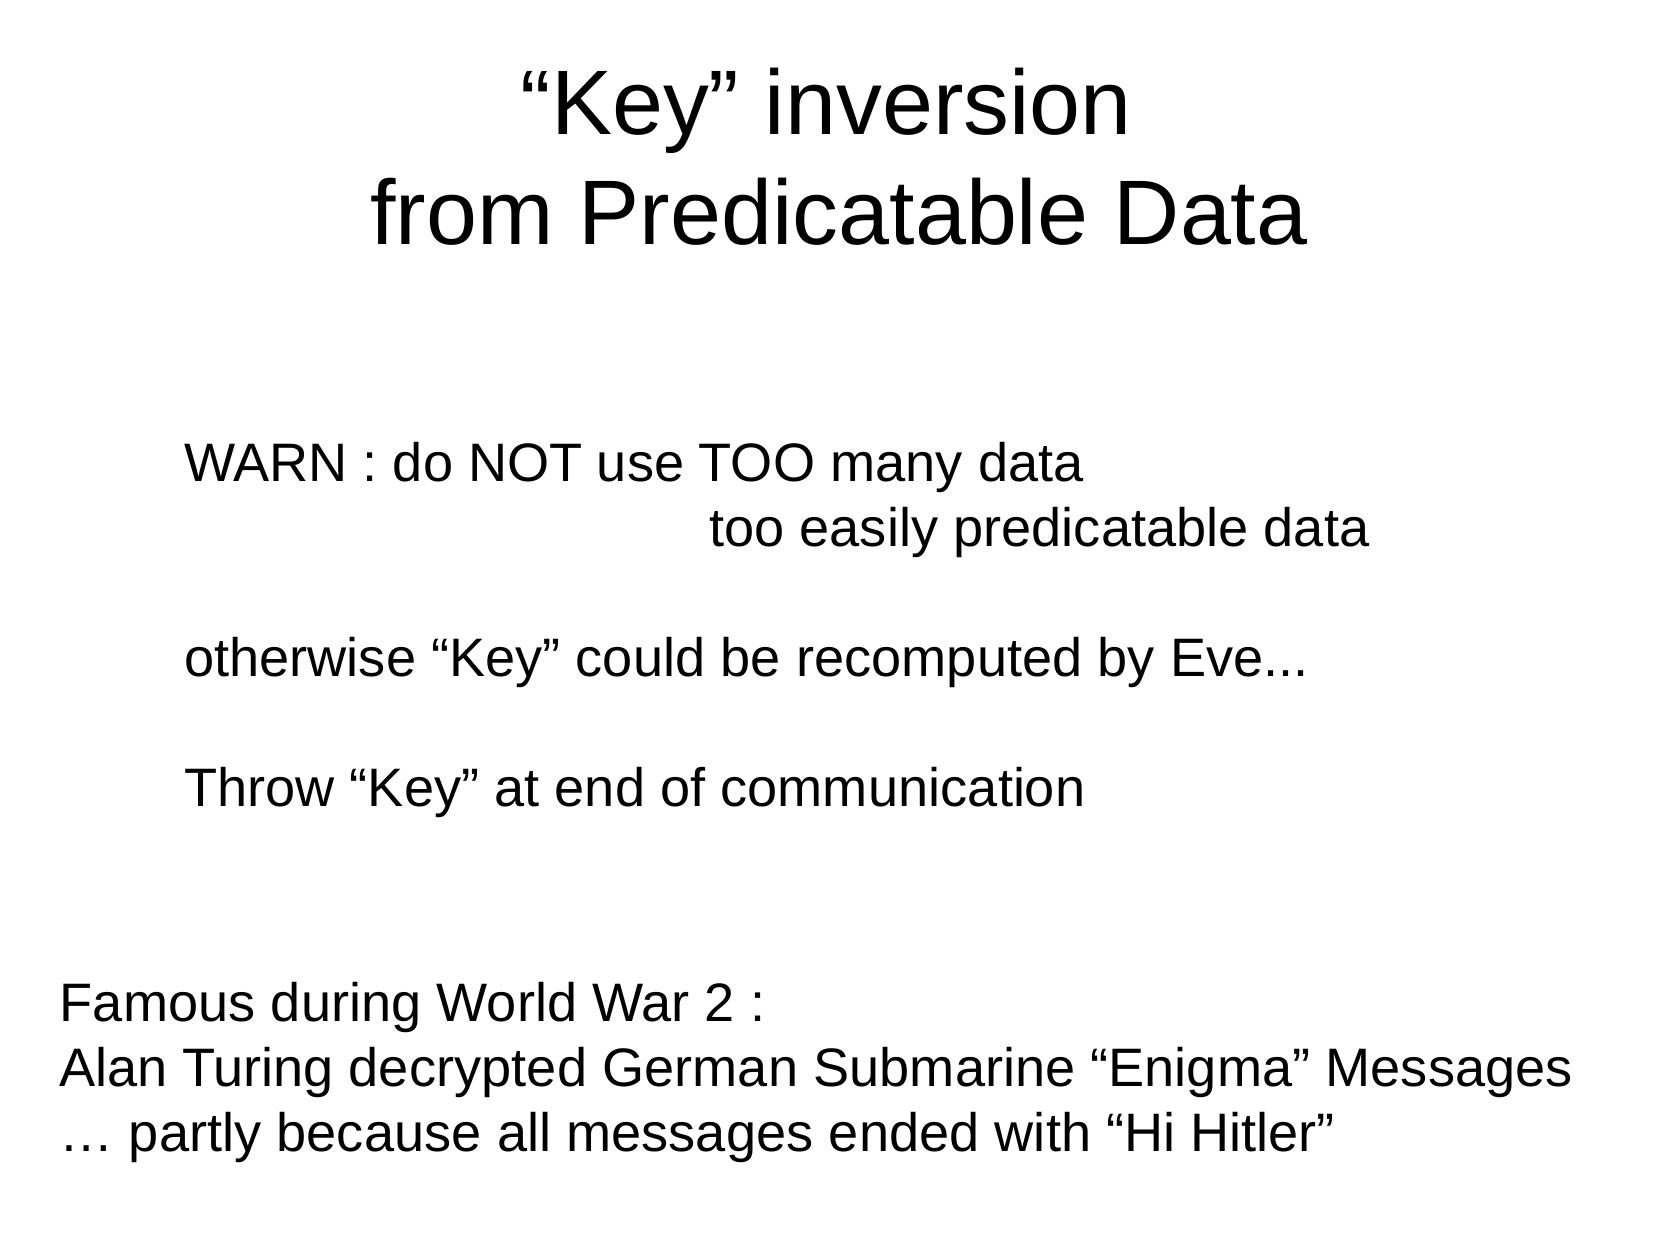

“Key” inversion
 from Predicatable Data
WARN : do NOT use TOO many data
                                   too easily predicatable data
otherwise “Key” could be recomputed by Eve...
Throw “Key” at end of communication
Famous during World War 2 :
Alan Turing decrypted German Submarine “Enigma” Messages
… partly because all messages ended with “Hi Hitler”